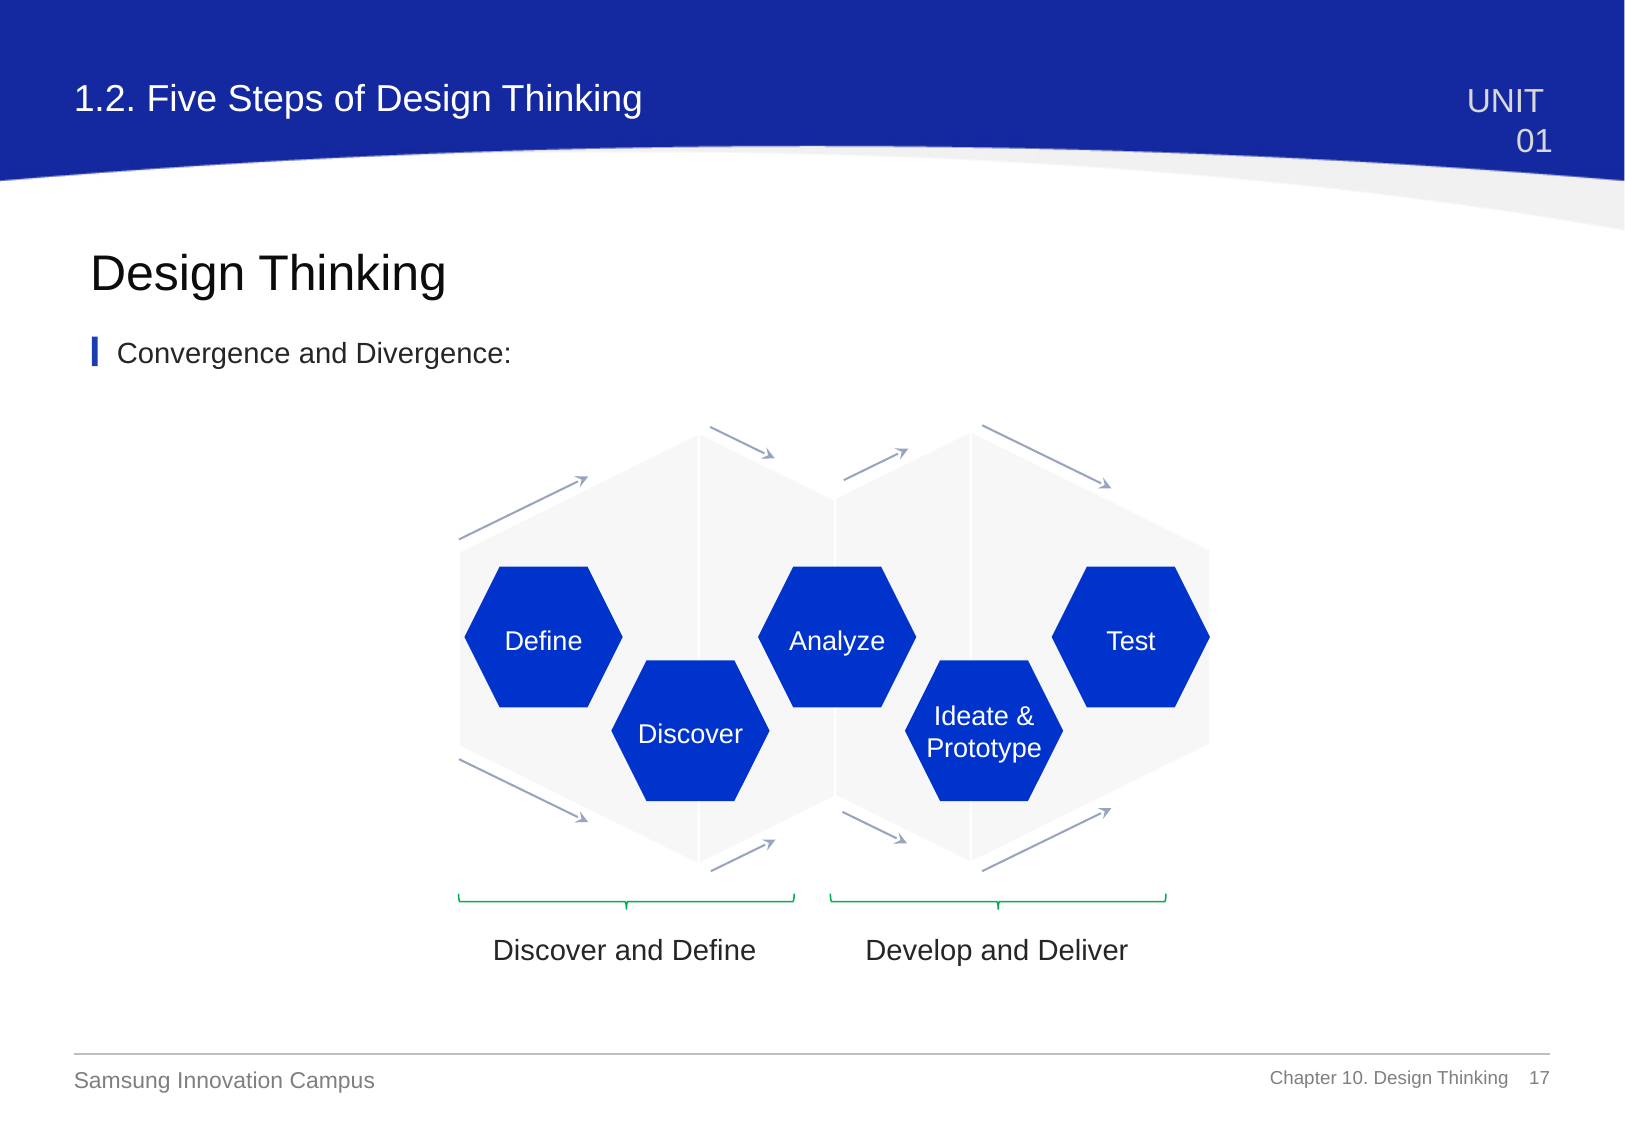

1.2. Five Steps of Design Thinking
UNIT  01
Design Thinking
Convergence and Divergence:

Define
Analyze
Test

Ideate & Prototype
Discover

Discover and Define
Develop and Deliver